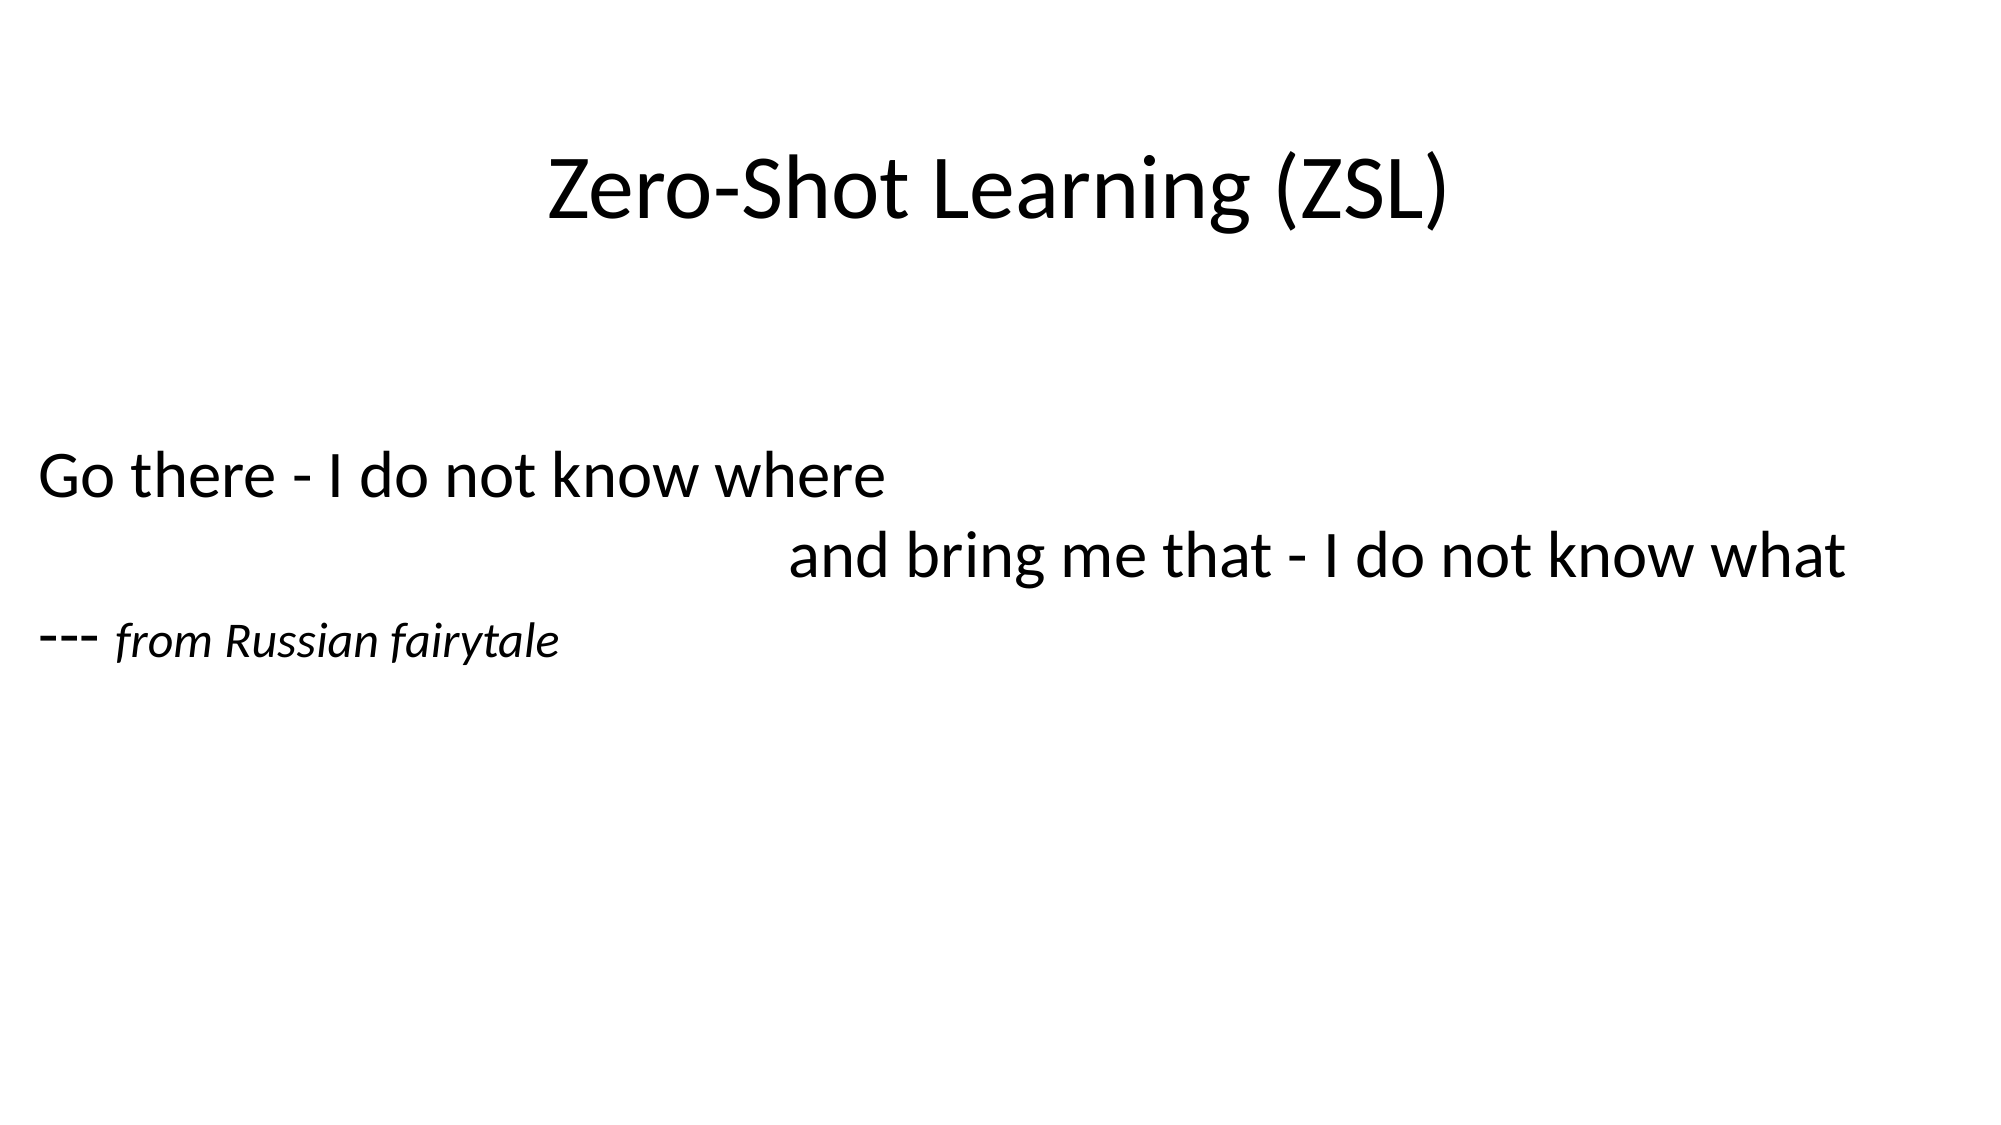

# Zero-Shot Learning (ZSL)
Go there - I do not know where
					and bring me that - I do not know what
--- from Russian fairytale